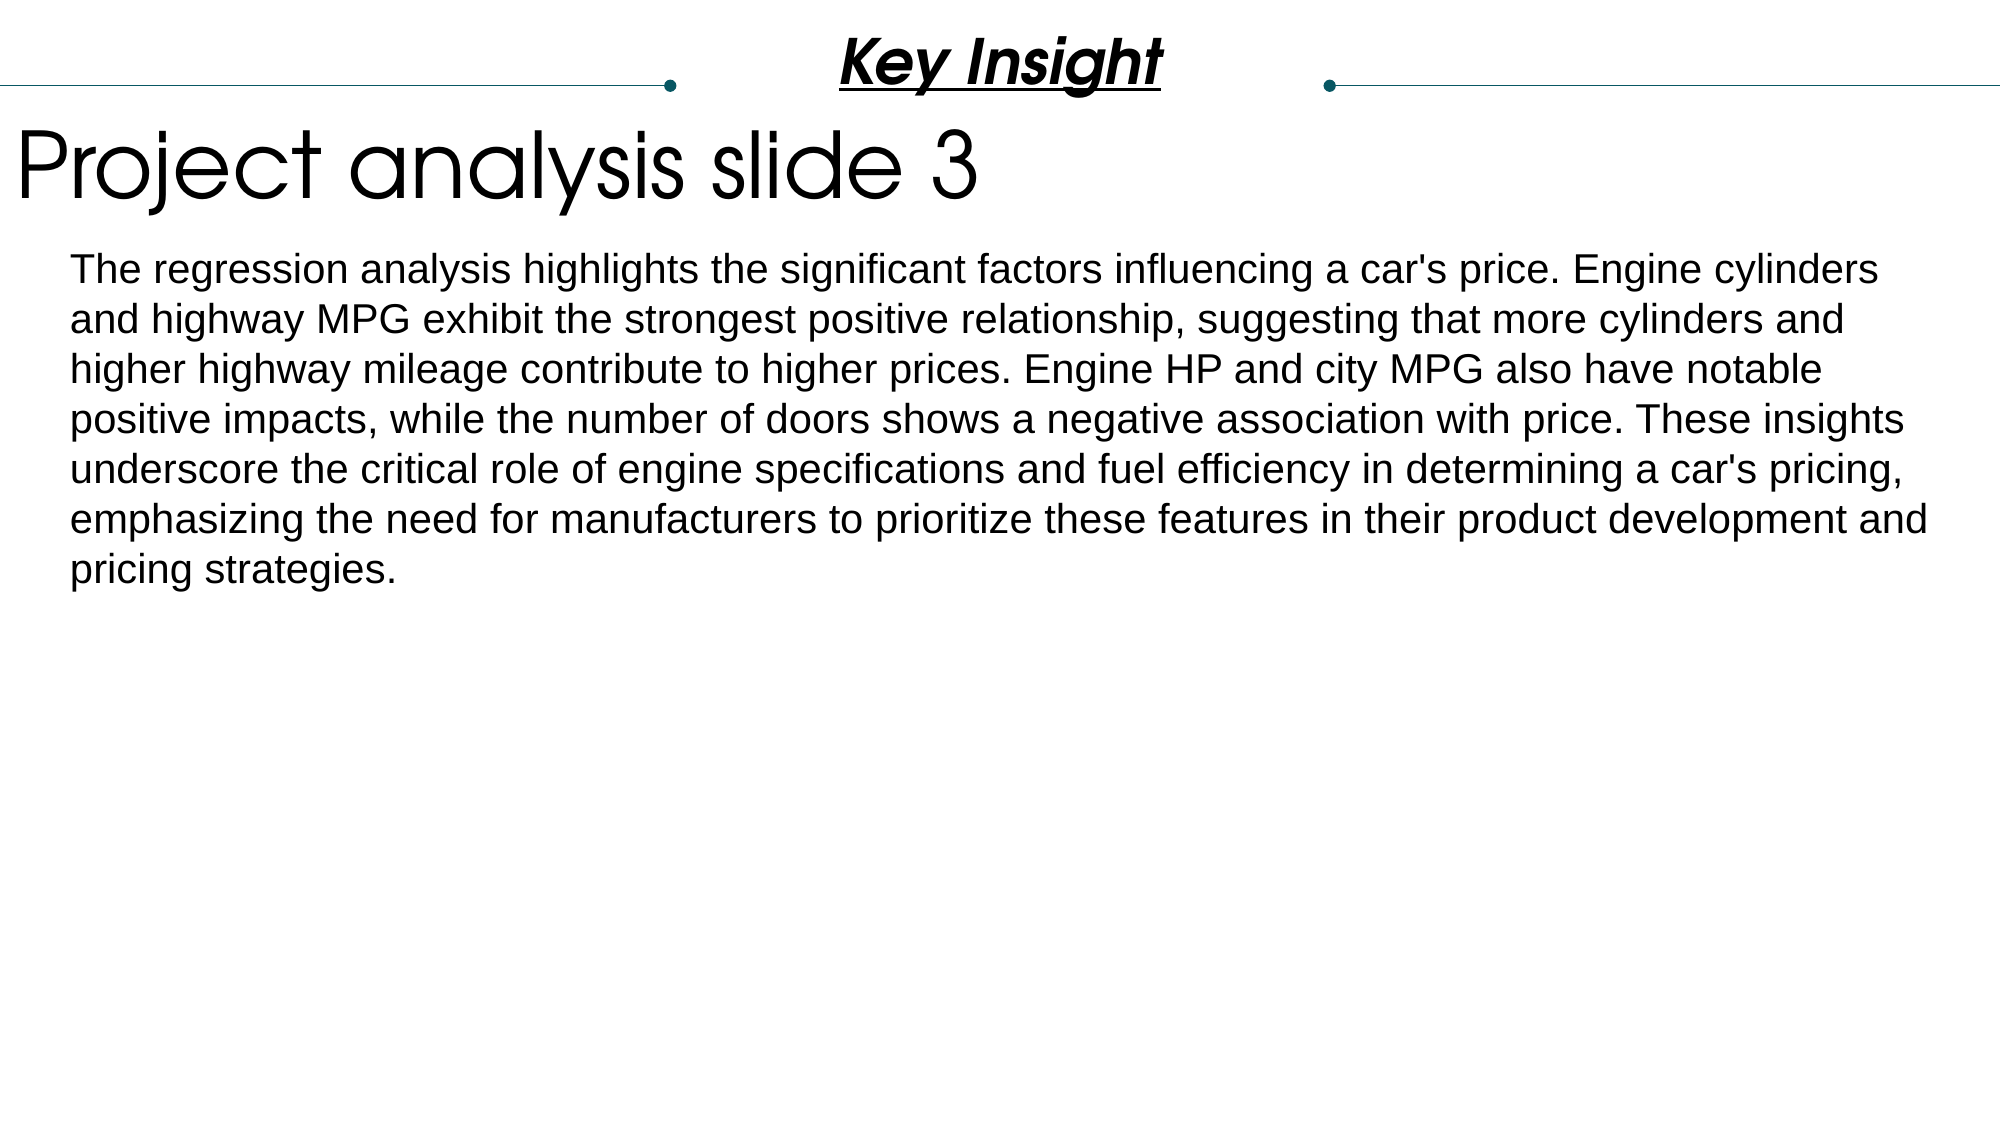

Key Insight
Project analysis slide 3
The regression analysis highlights the significant factors influencing a car's price. Engine cylinders and highway MPG exhibit the strongest positive relationship, suggesting that more cylinders and higher highway mileage contribute to higher prices. Engine HP and city MPG also have notable positive impacts, while the number of doors shows a negative association with price. These insights underscore the critical role of engine specifications and fuel efficiency in determining a car's pricing, emphasizing the need for manufacturers to prioritize these features in their product development and pricing strategies.

MARKET ANALYSIS
TECHNICAL ANALYSIS
FINANCIAL ANALYSIS
ECONOMIC ANALYSIS
ECOLOGICAL ANALYSIS
Lorem ipsum dolor sit amet, consectetur adipiscing elit, sed do eiusmod tempor incididunt ut labore et dolore magna aliqua.
Lorem ipsum dolor sit amet, consectetur adipiscing elit, sed do eiusmod tempor incididunt ut labore et dolore magna aliqua.
Lorem ipsum dolor sit amet, consectetur adipiscing elit, sed do eiusmod tempor incididunt ut labore et dolore magna aliqua.
Lorem ipsum dolor sit amet, consectetur adipiscing elit, sed do eiusmod tempor incididunt ut labore et dolore magna aliqua.
Lorem ipsum dolor sit amet, consectetur adipiscing elit, sed do eiusmod tempor incididunt ut labore et dolore magna aliqua.